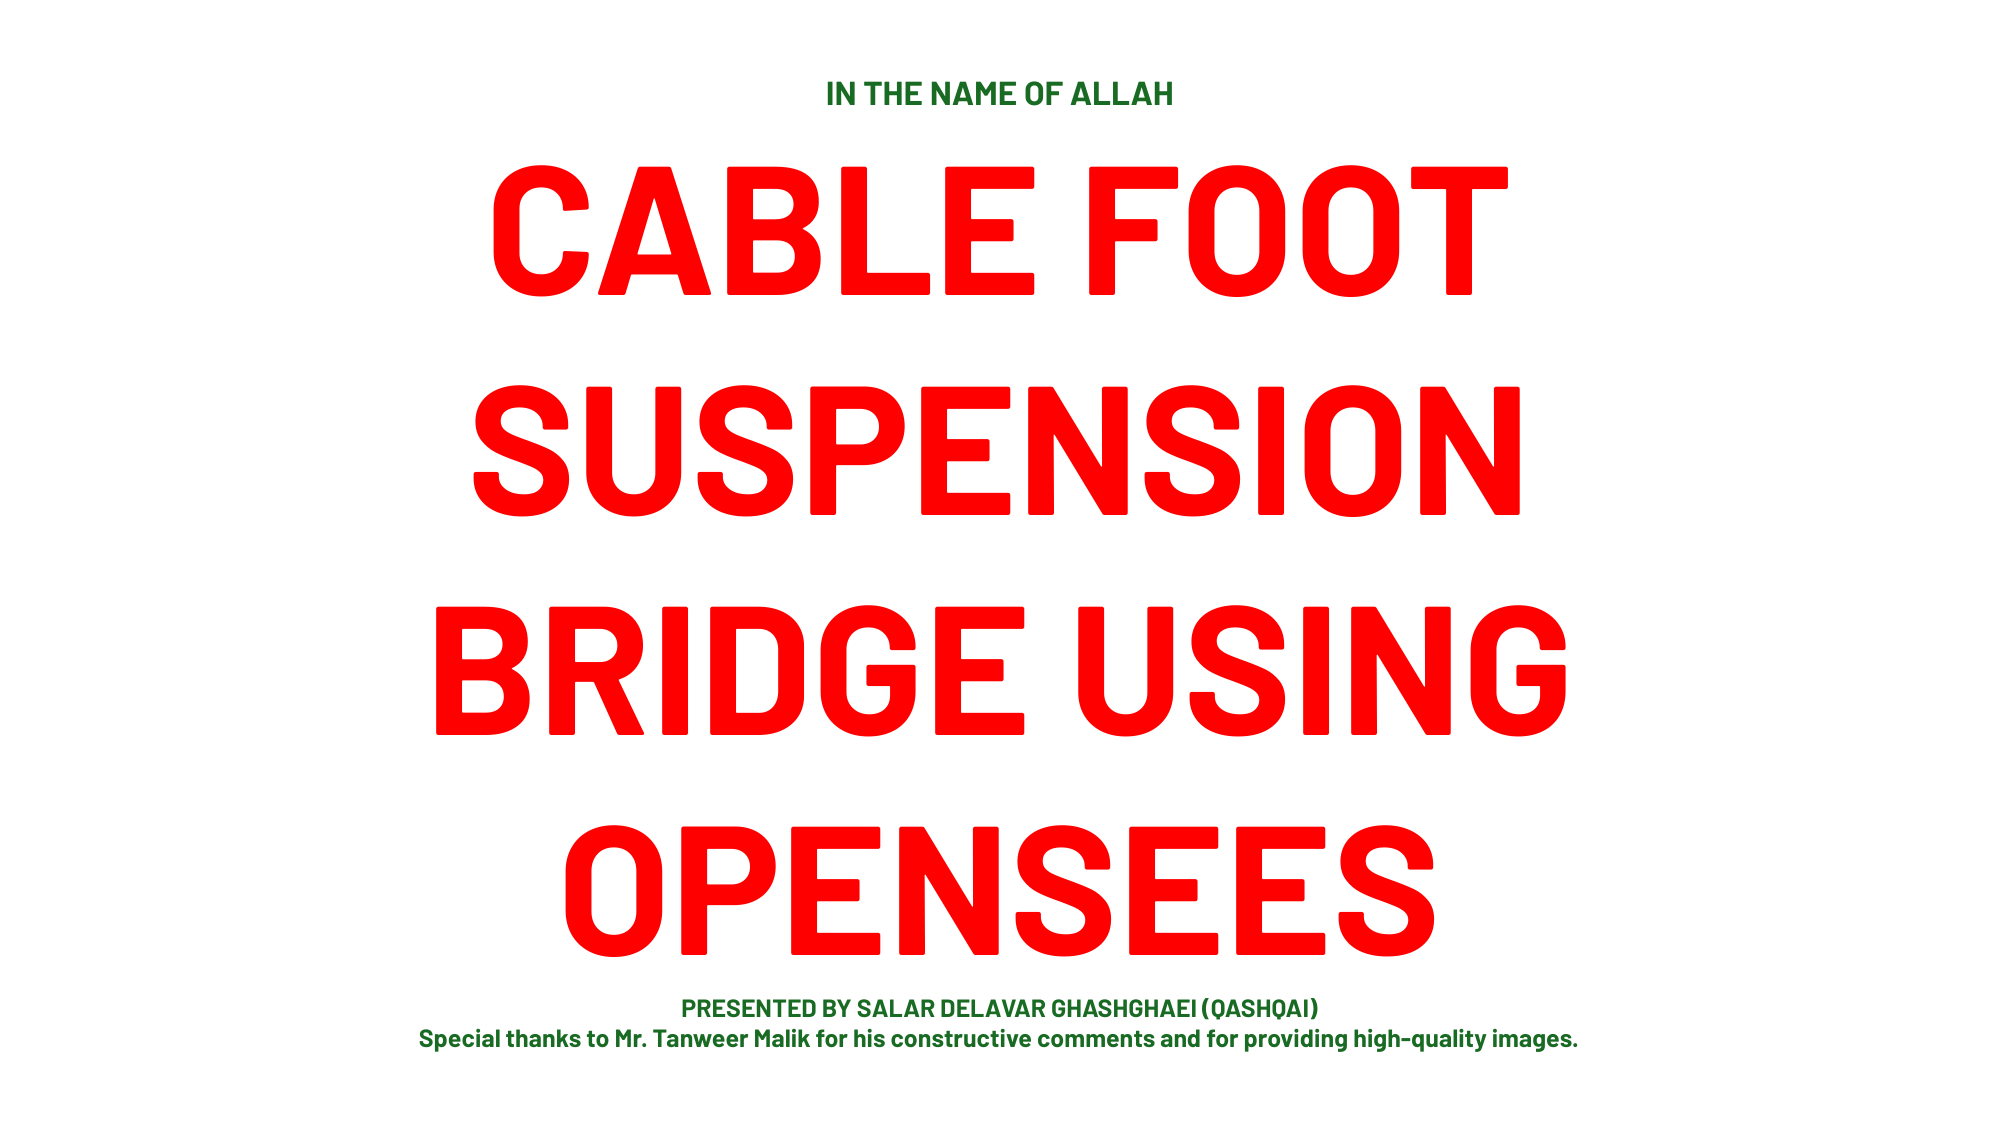

IN THE NAME OF ALLAH
CABLE FOOT SUSPENSION BRIDGE USING OPENSEES
PRESENTED BY SALAR DELAVAR GHASHGHAEI (QASHQAI)
Special thanks to Mr. Tanweer Malik for his constructive comments and for providing high-quality images.